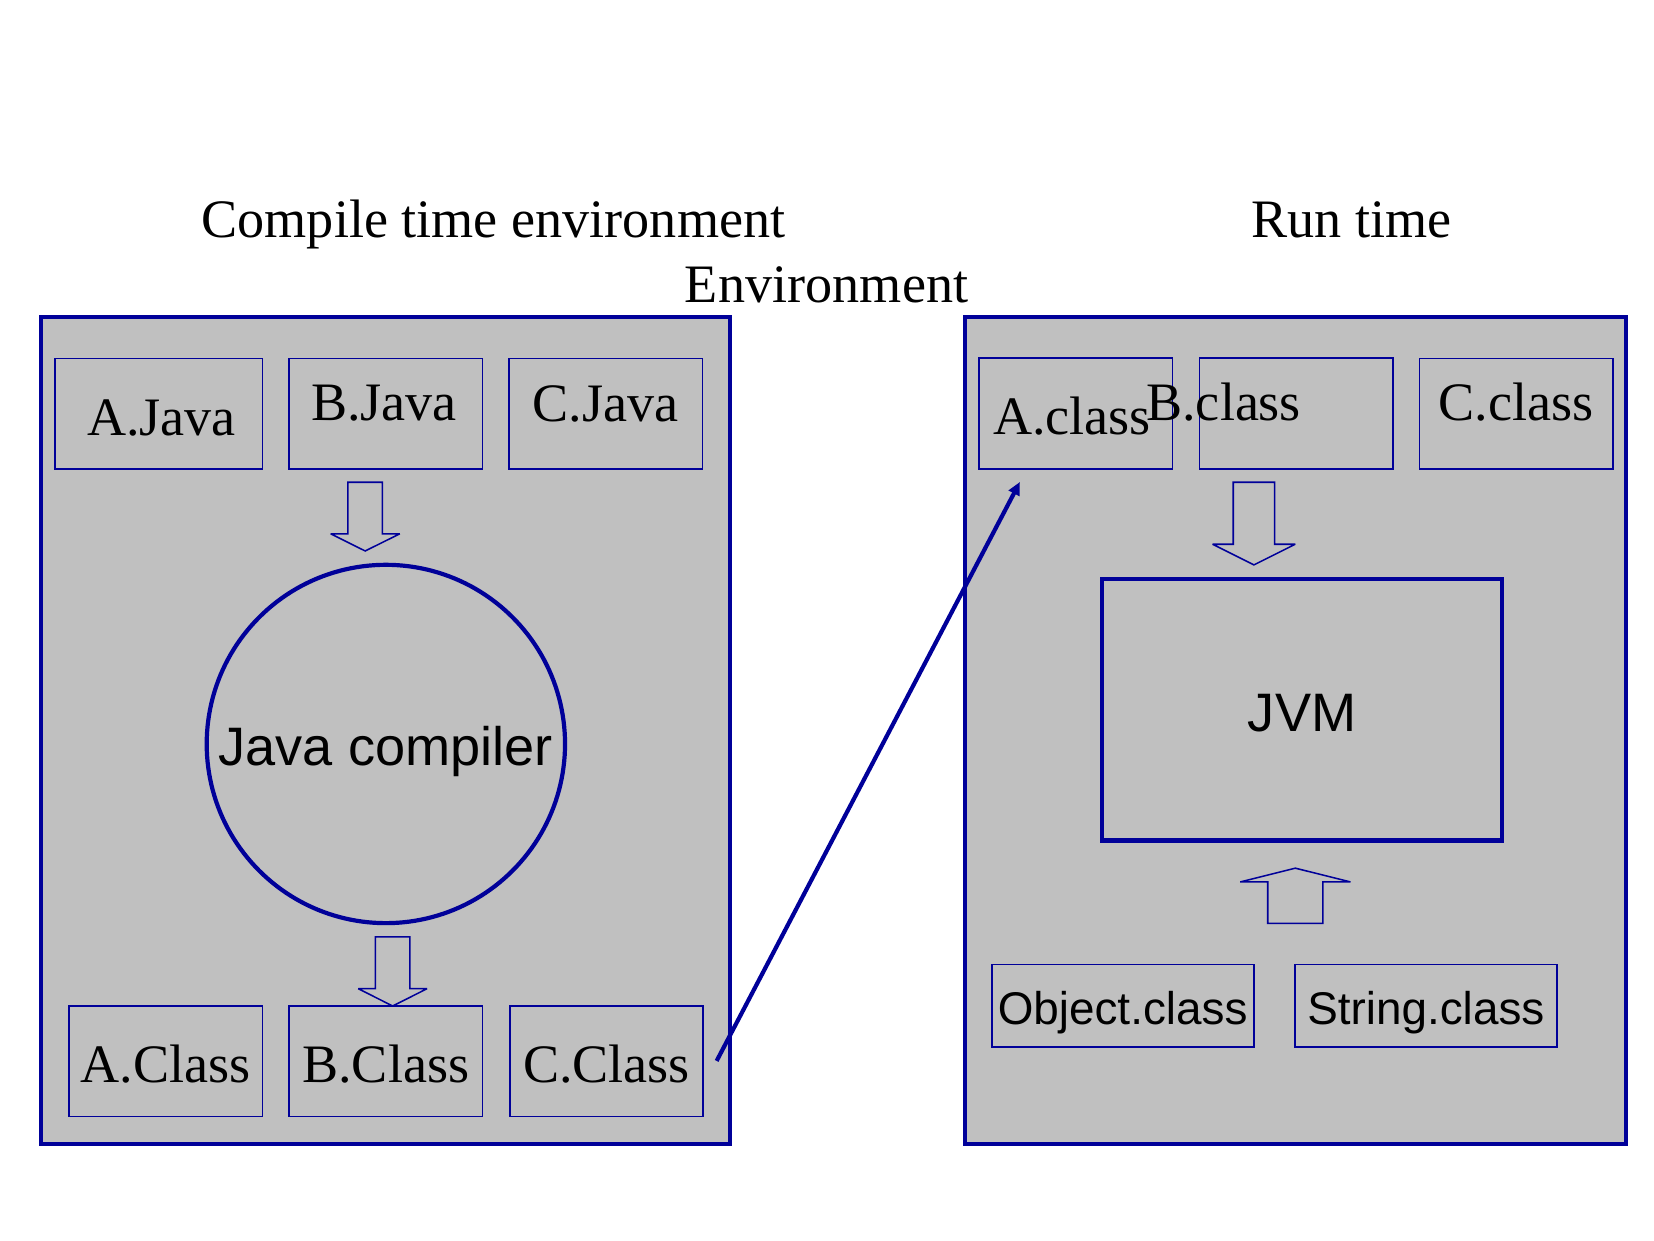

#
Compile time environment             		Run time Environment

B.class
C.class
A.class

JVM

Object.class
String.class

	B.Java
C.Java
A.Java

Java compiler

A.Class
B.Class
C.Class